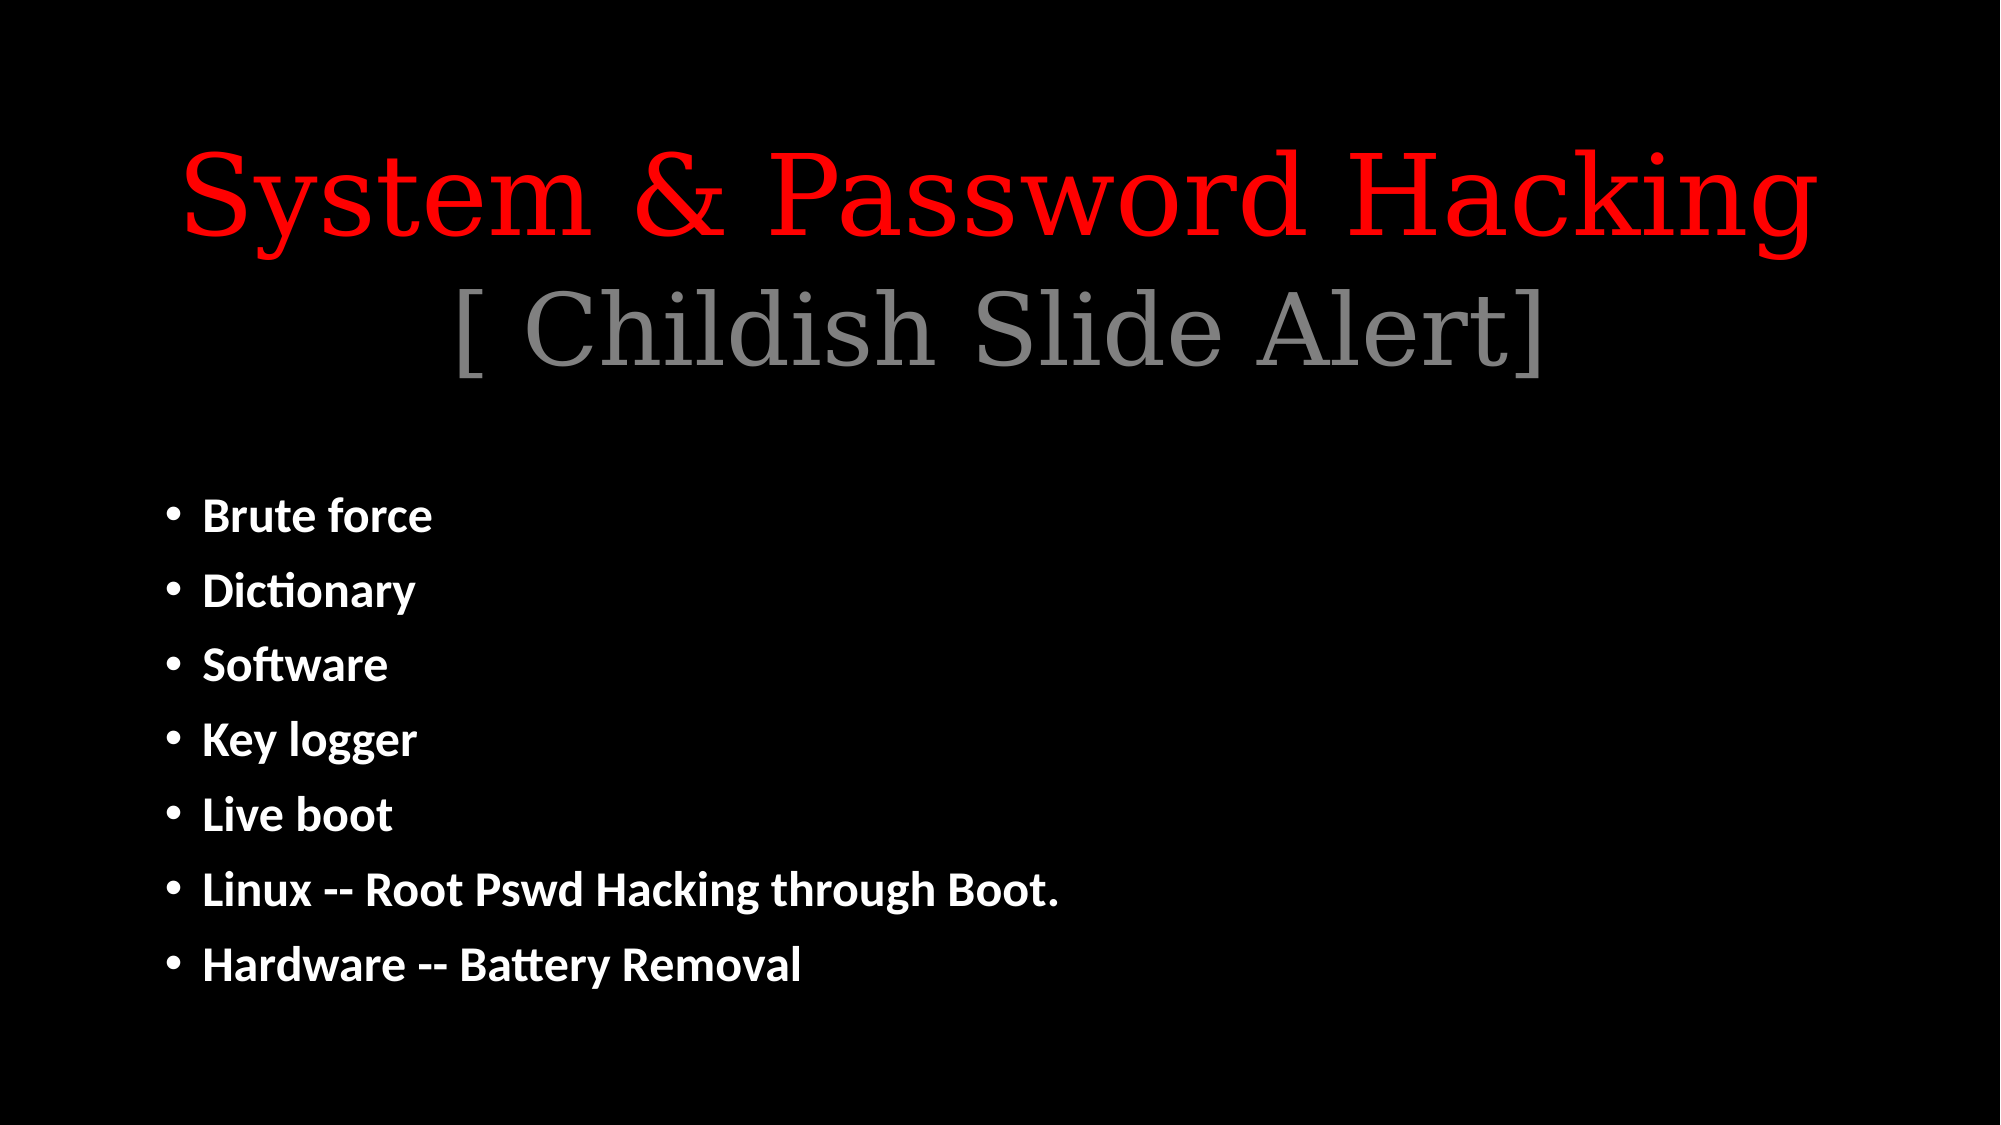

System & Password Hacking
[ Childish Slide Alert]
Brute force
Dictionary
Software
Key logger
Live boot
Linux -- Root Pswd Hacking through Boot.
Hardware -- Battery Removal